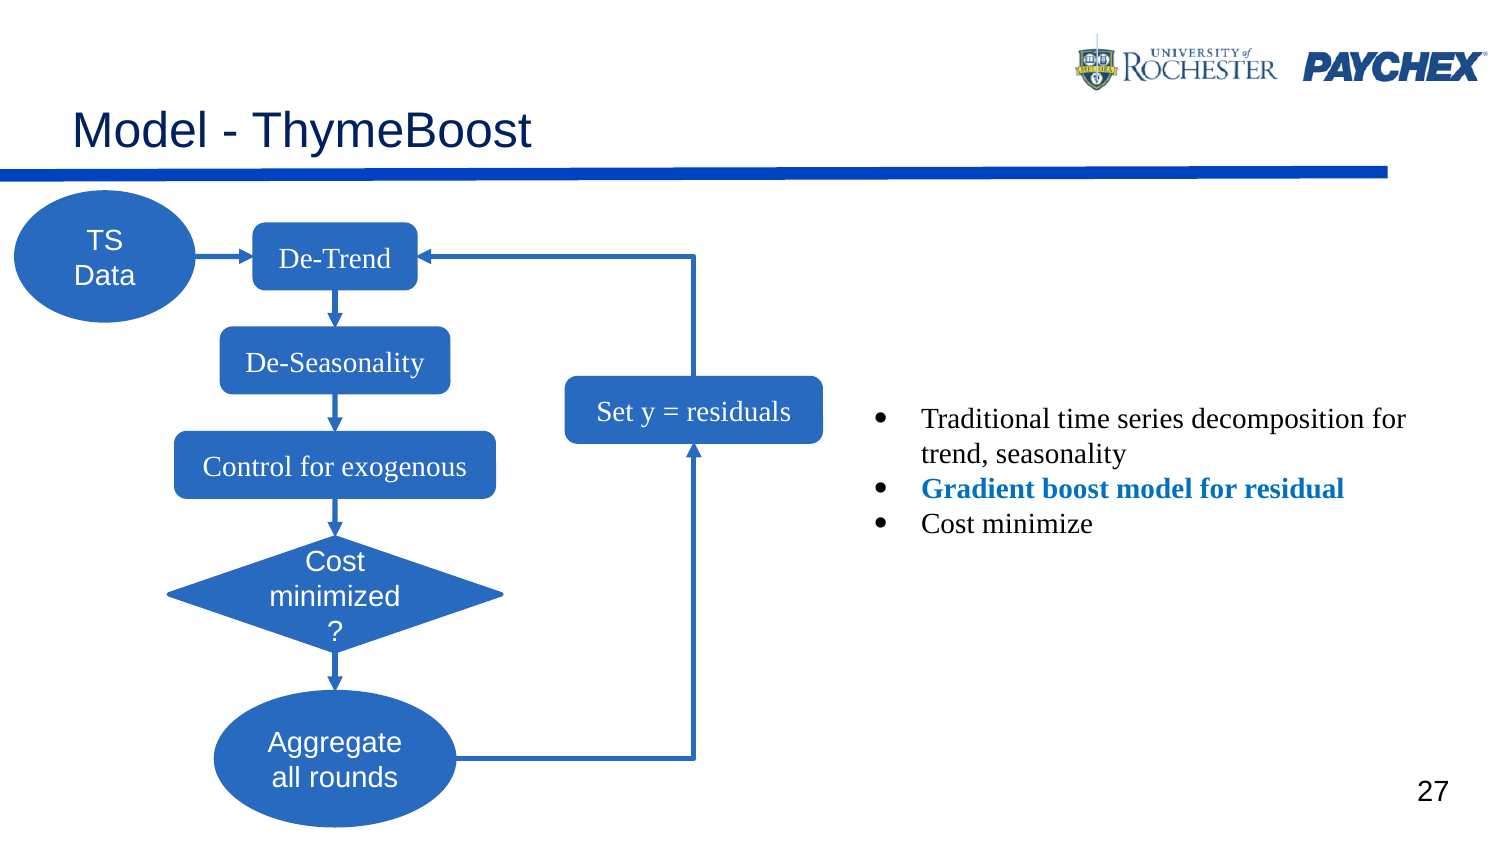

# Model - ThymeBoost
TS Data
De-Trend
De-Seasonality
Set y = residuals
Control for exogenous
Cost minimized ?
Aggregate all rounds

Traditional time series decomposition for trend, seasonality
Gradient boost model for residual
Cost minimize
27